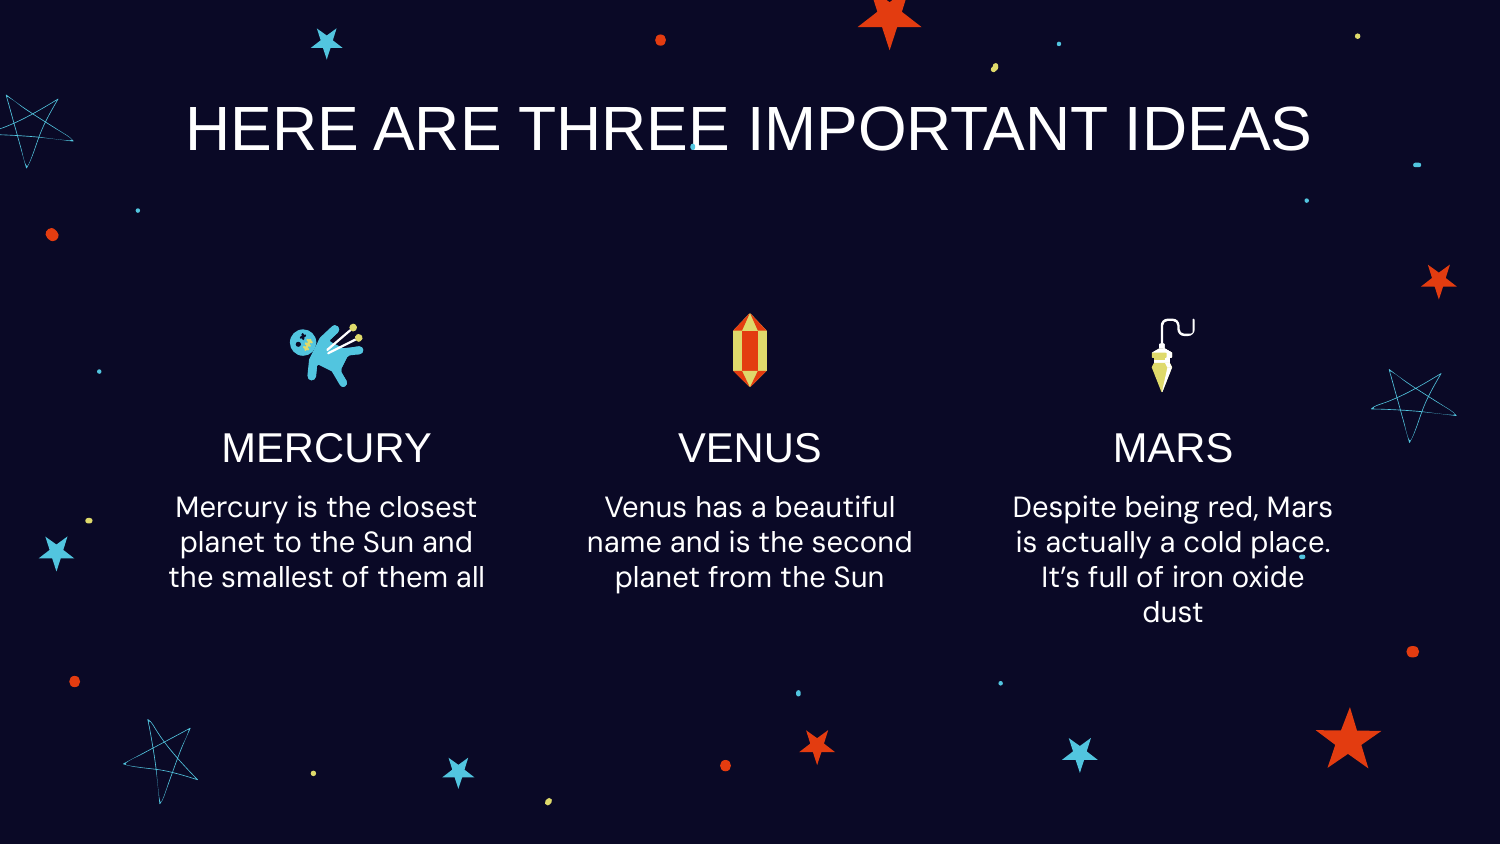

# HERE ARE THREE IMPORTANT IDEAS

MERCURY
VENUS
MARS
Mercury is the closest planet to the Sun and the smallest of them all
Venus has a beautiful name and is the second planet from the Sun
Despite being red, Mars is actually a cold place. It’s full of iron oxide dust